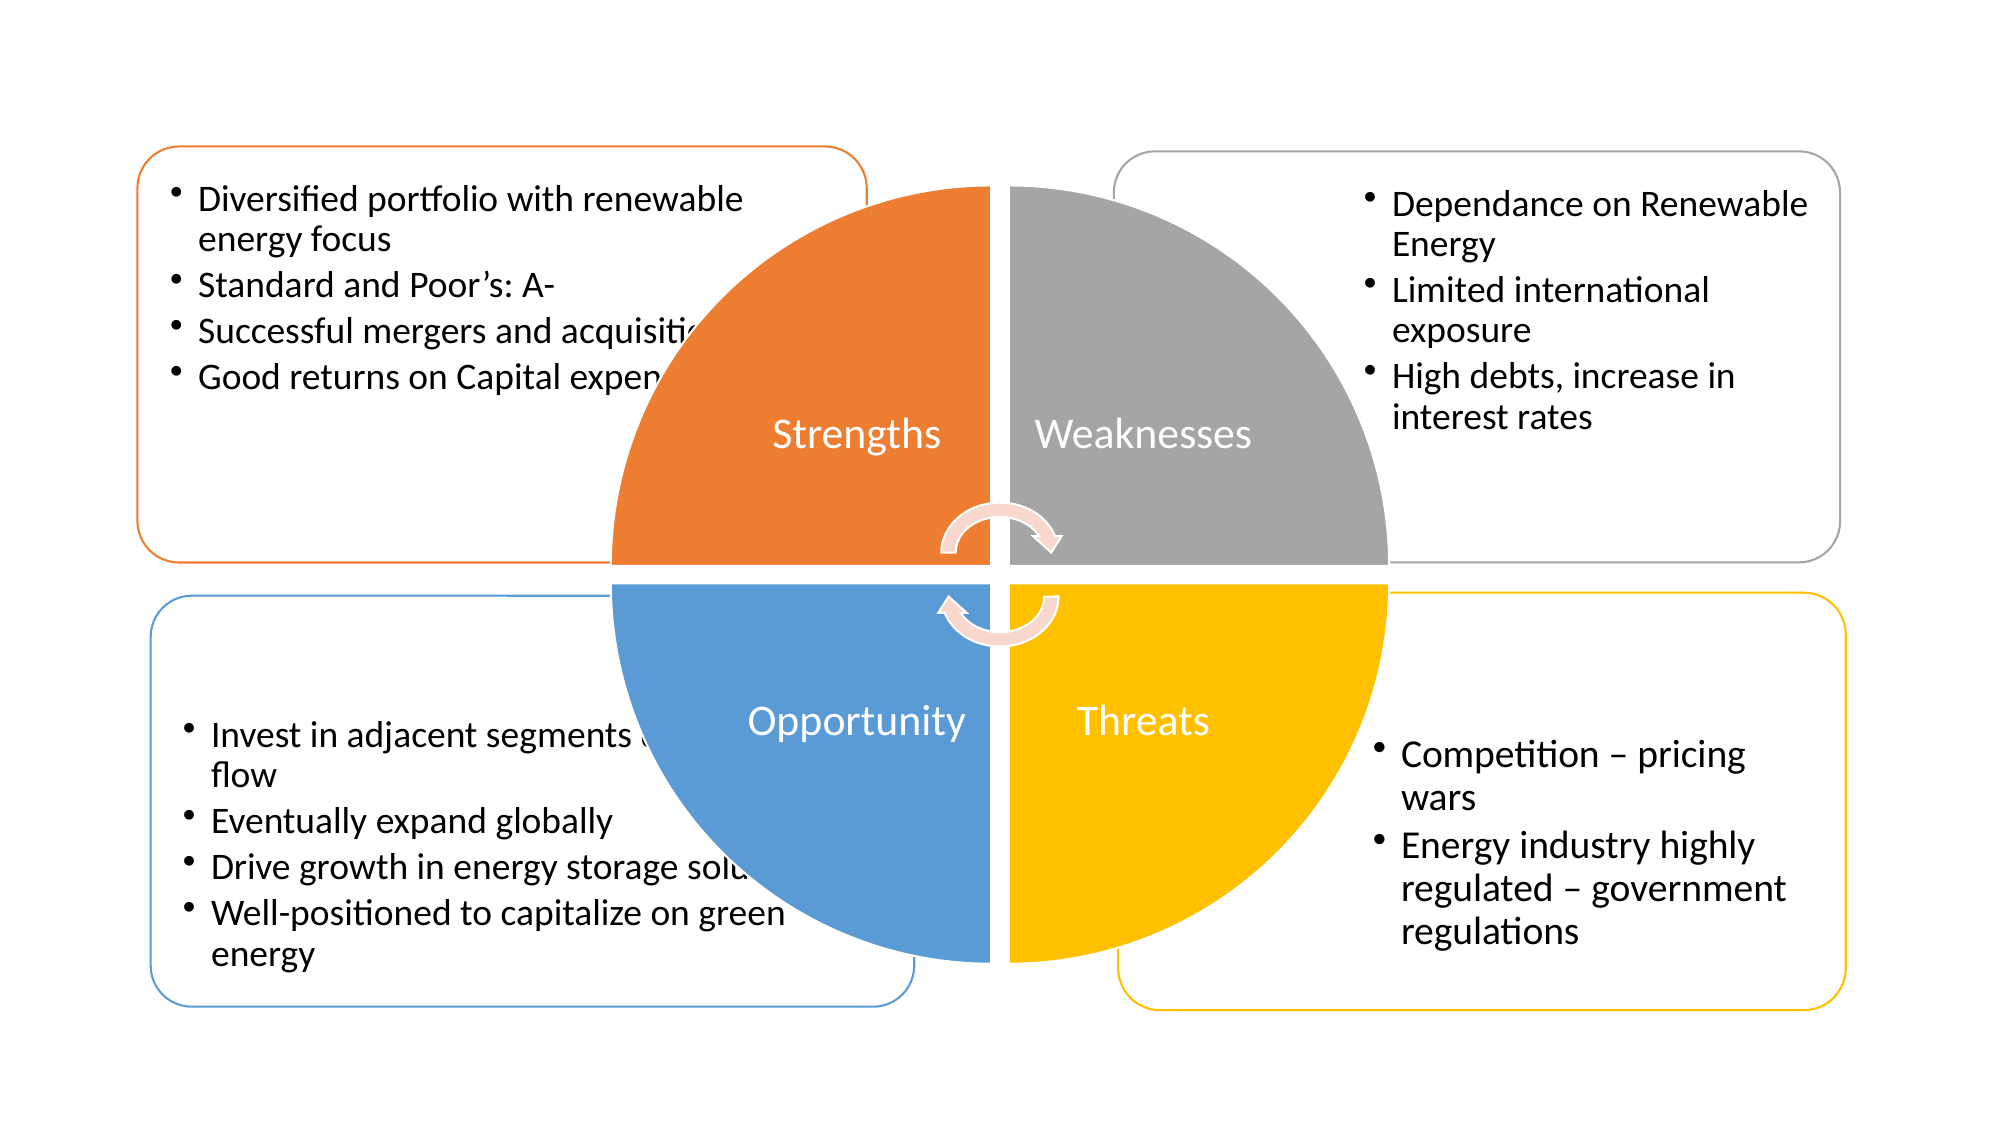

Competition – pricing wars
Energy industry highly regulated – government regulations

Invest in adjacent segments due to free cash flow
Eventually expand globally
Drive growth in energy storage solutions
Well-positioned to capitalize on green energy
Dependance on Renewable Energy
Limited international exposure
High debts, increase in interest rates
Diversified portfolio with renewable energy focus
Standard and Poor’s: A-
Successful mergers and acquisitions
Good returns on Capital expenditure
Strengths
Weaknesses
Threats
Opportunity